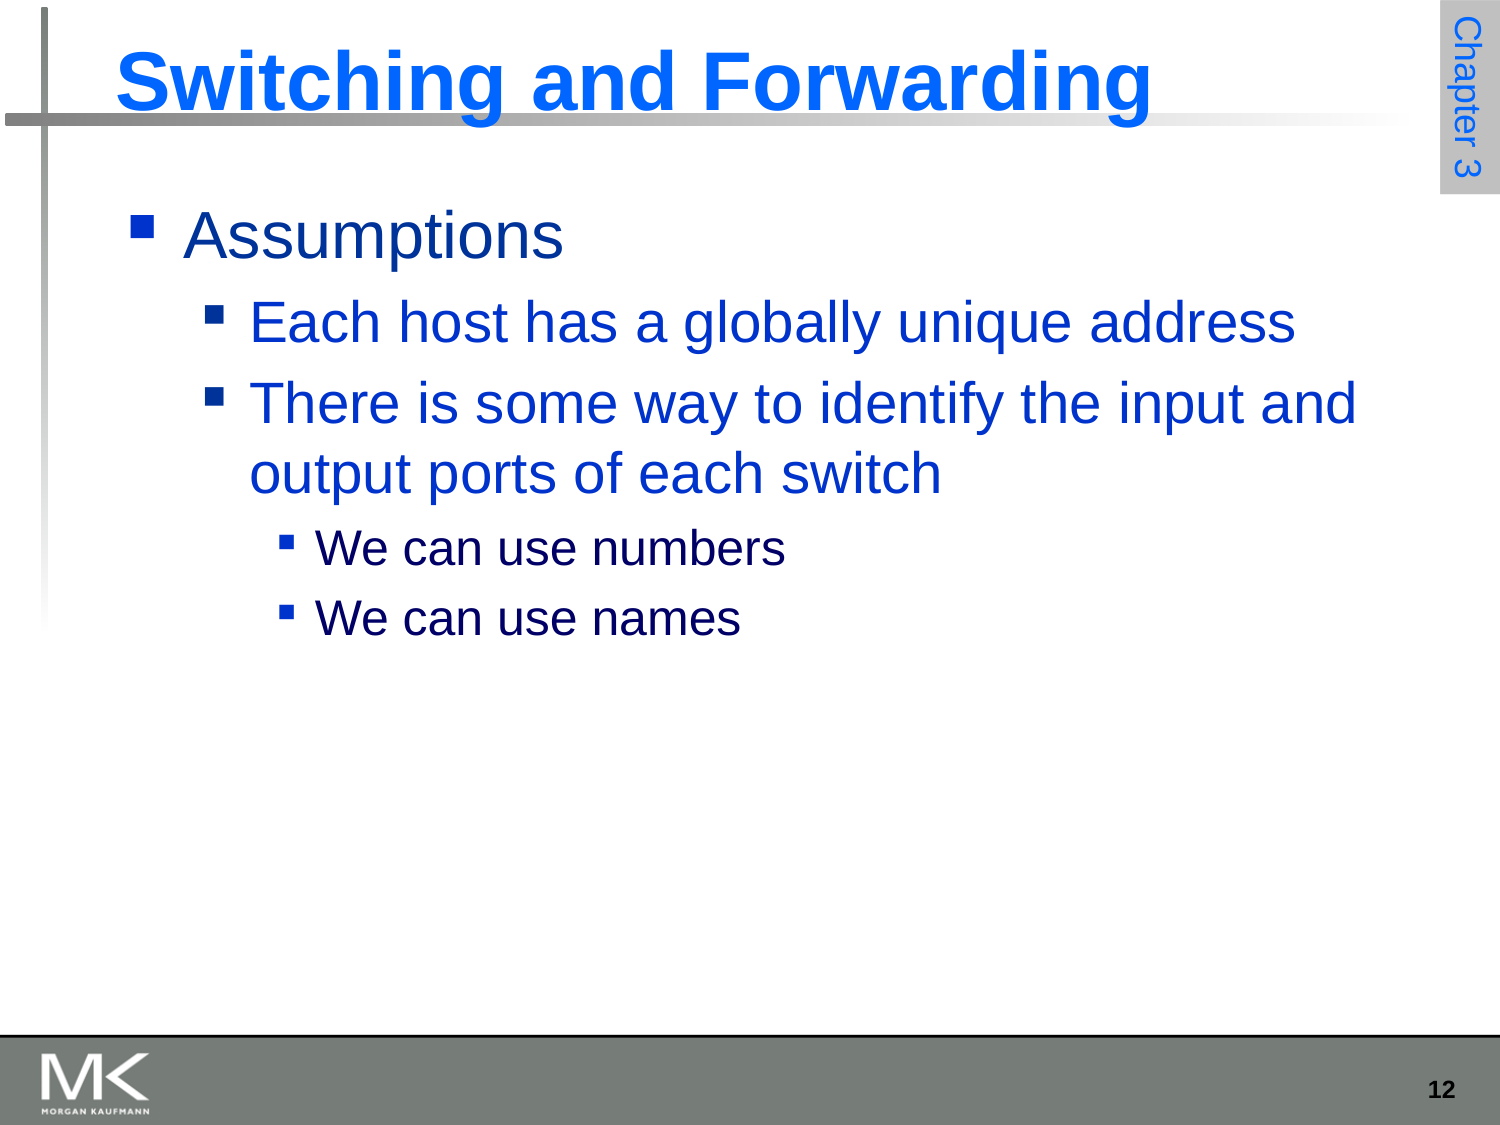

# Switching and Forwarding
Assumptions
Each host has a globally unique address
There is some way to identify the input and output ports of each switch
We can use numbers
We can use names